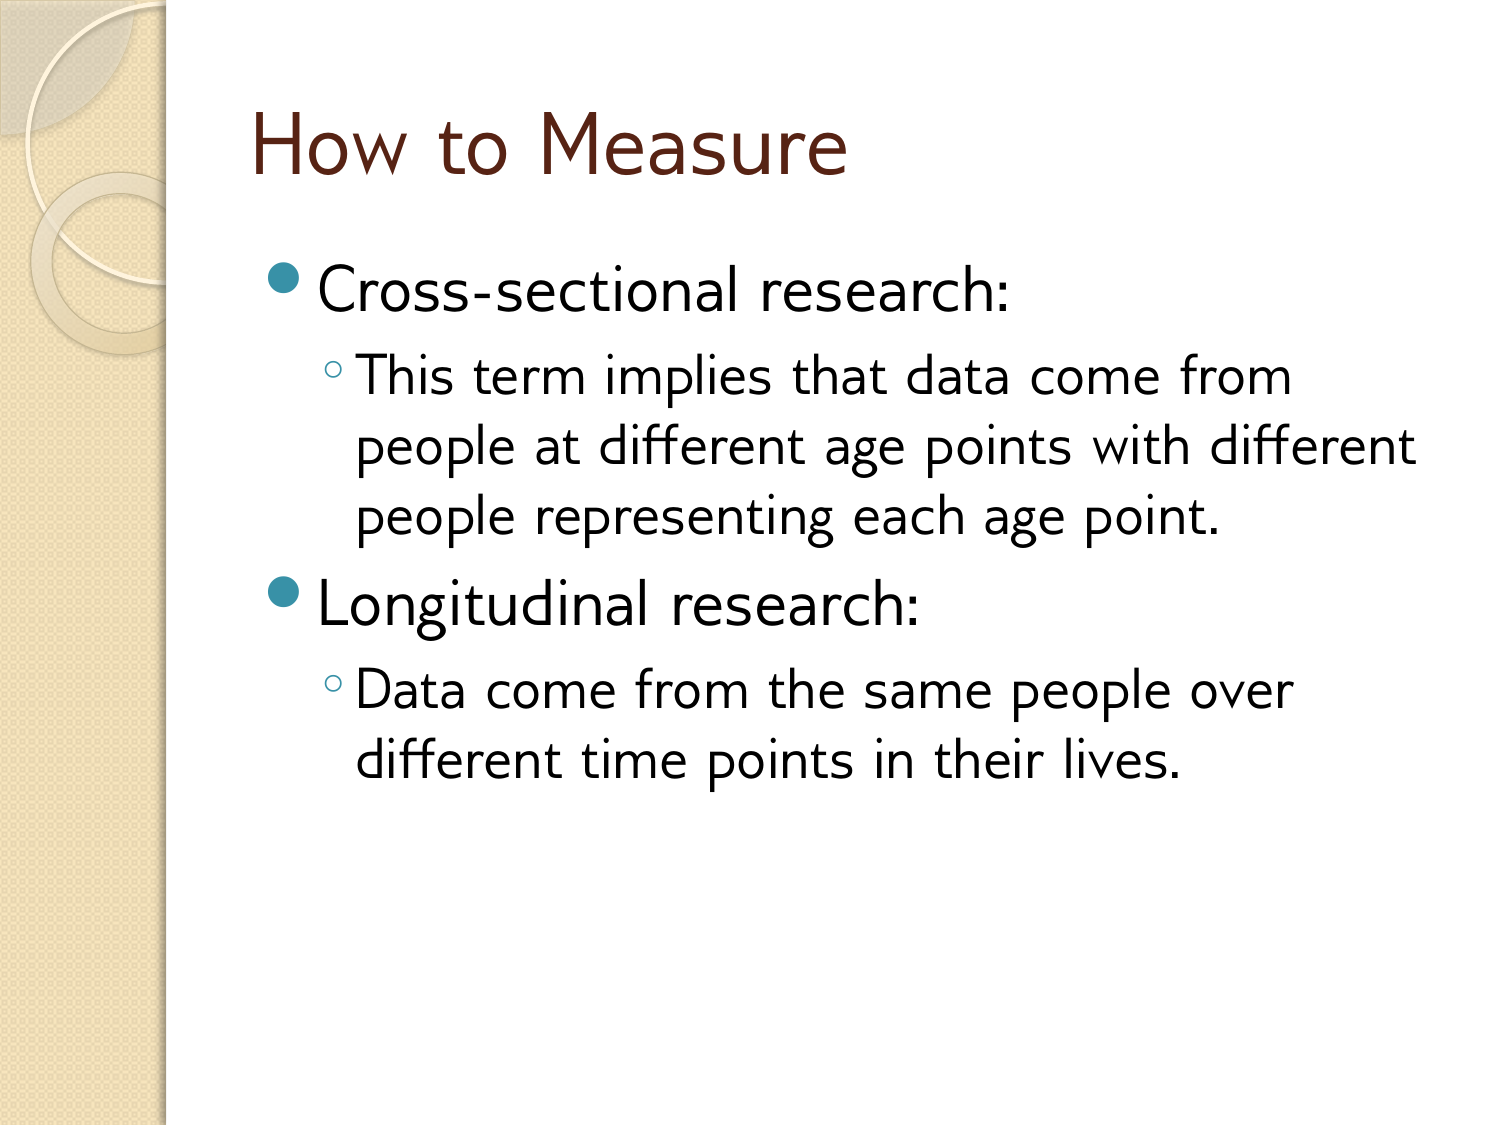

# How to Measure
Cross-sectional research:
This term implies that data come from people at different age points with different people representing each age point.
Longitudinal research:
Data come from the same people over different time points in their lives.